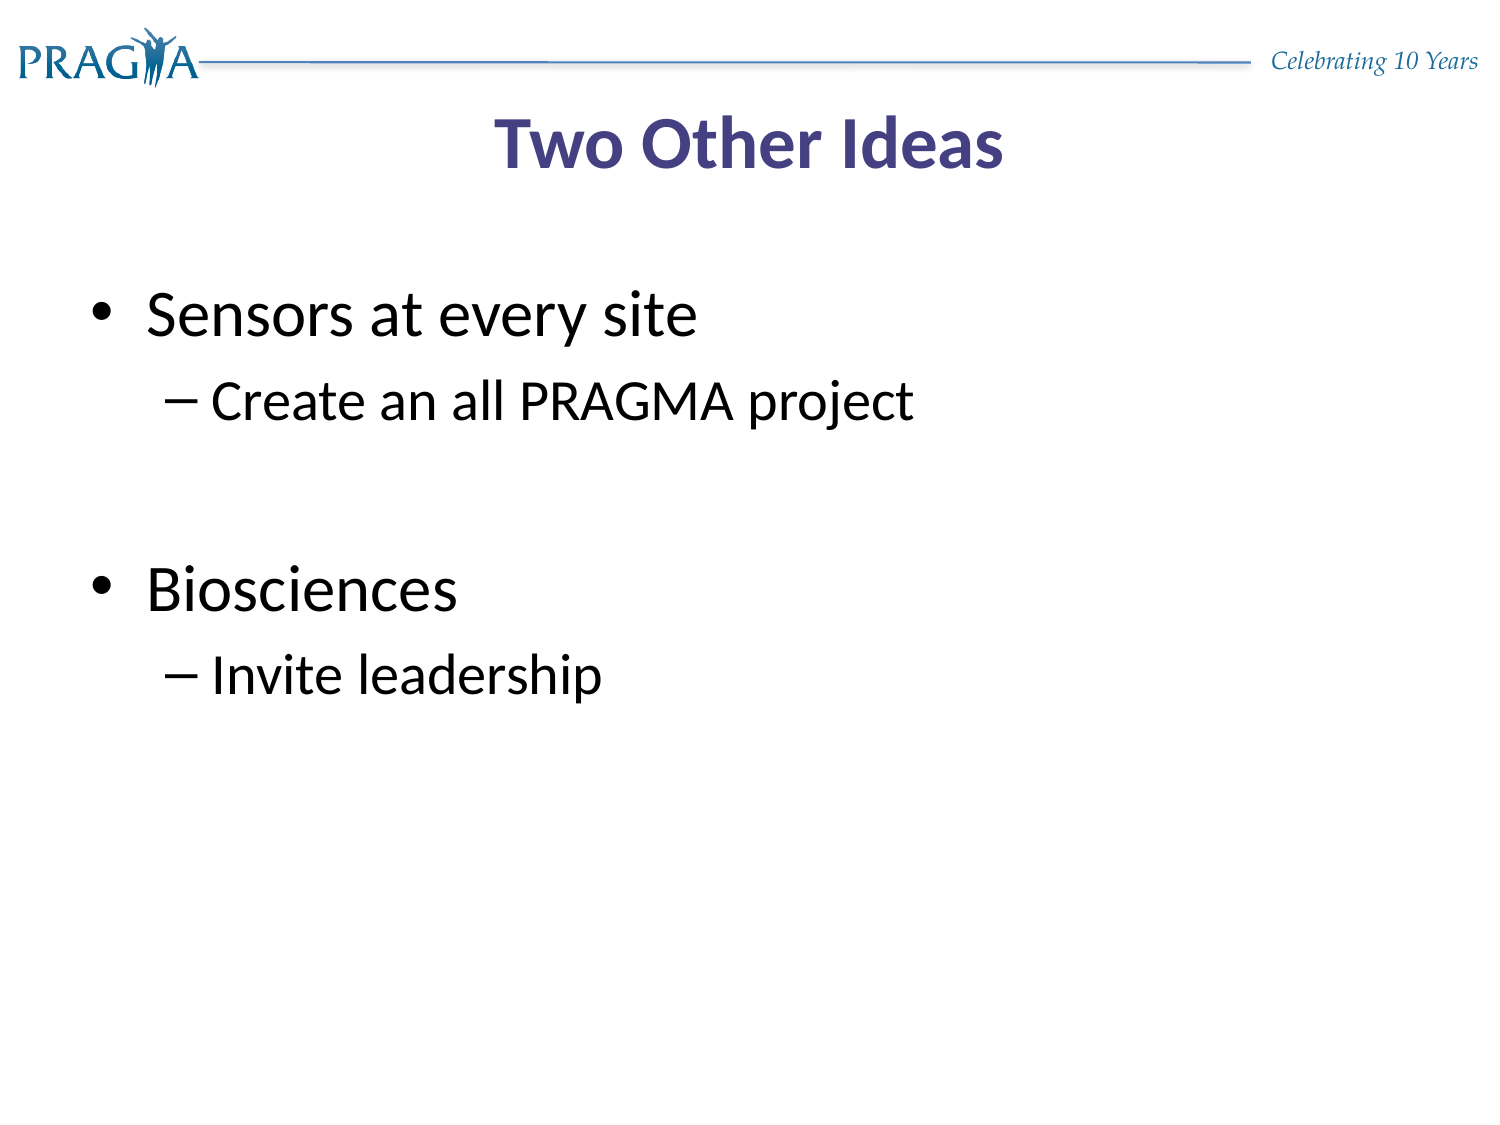

# Two Other Ideas
Sensors at every site
Create an all PRAGMA project

Biosciences
Invite leadership